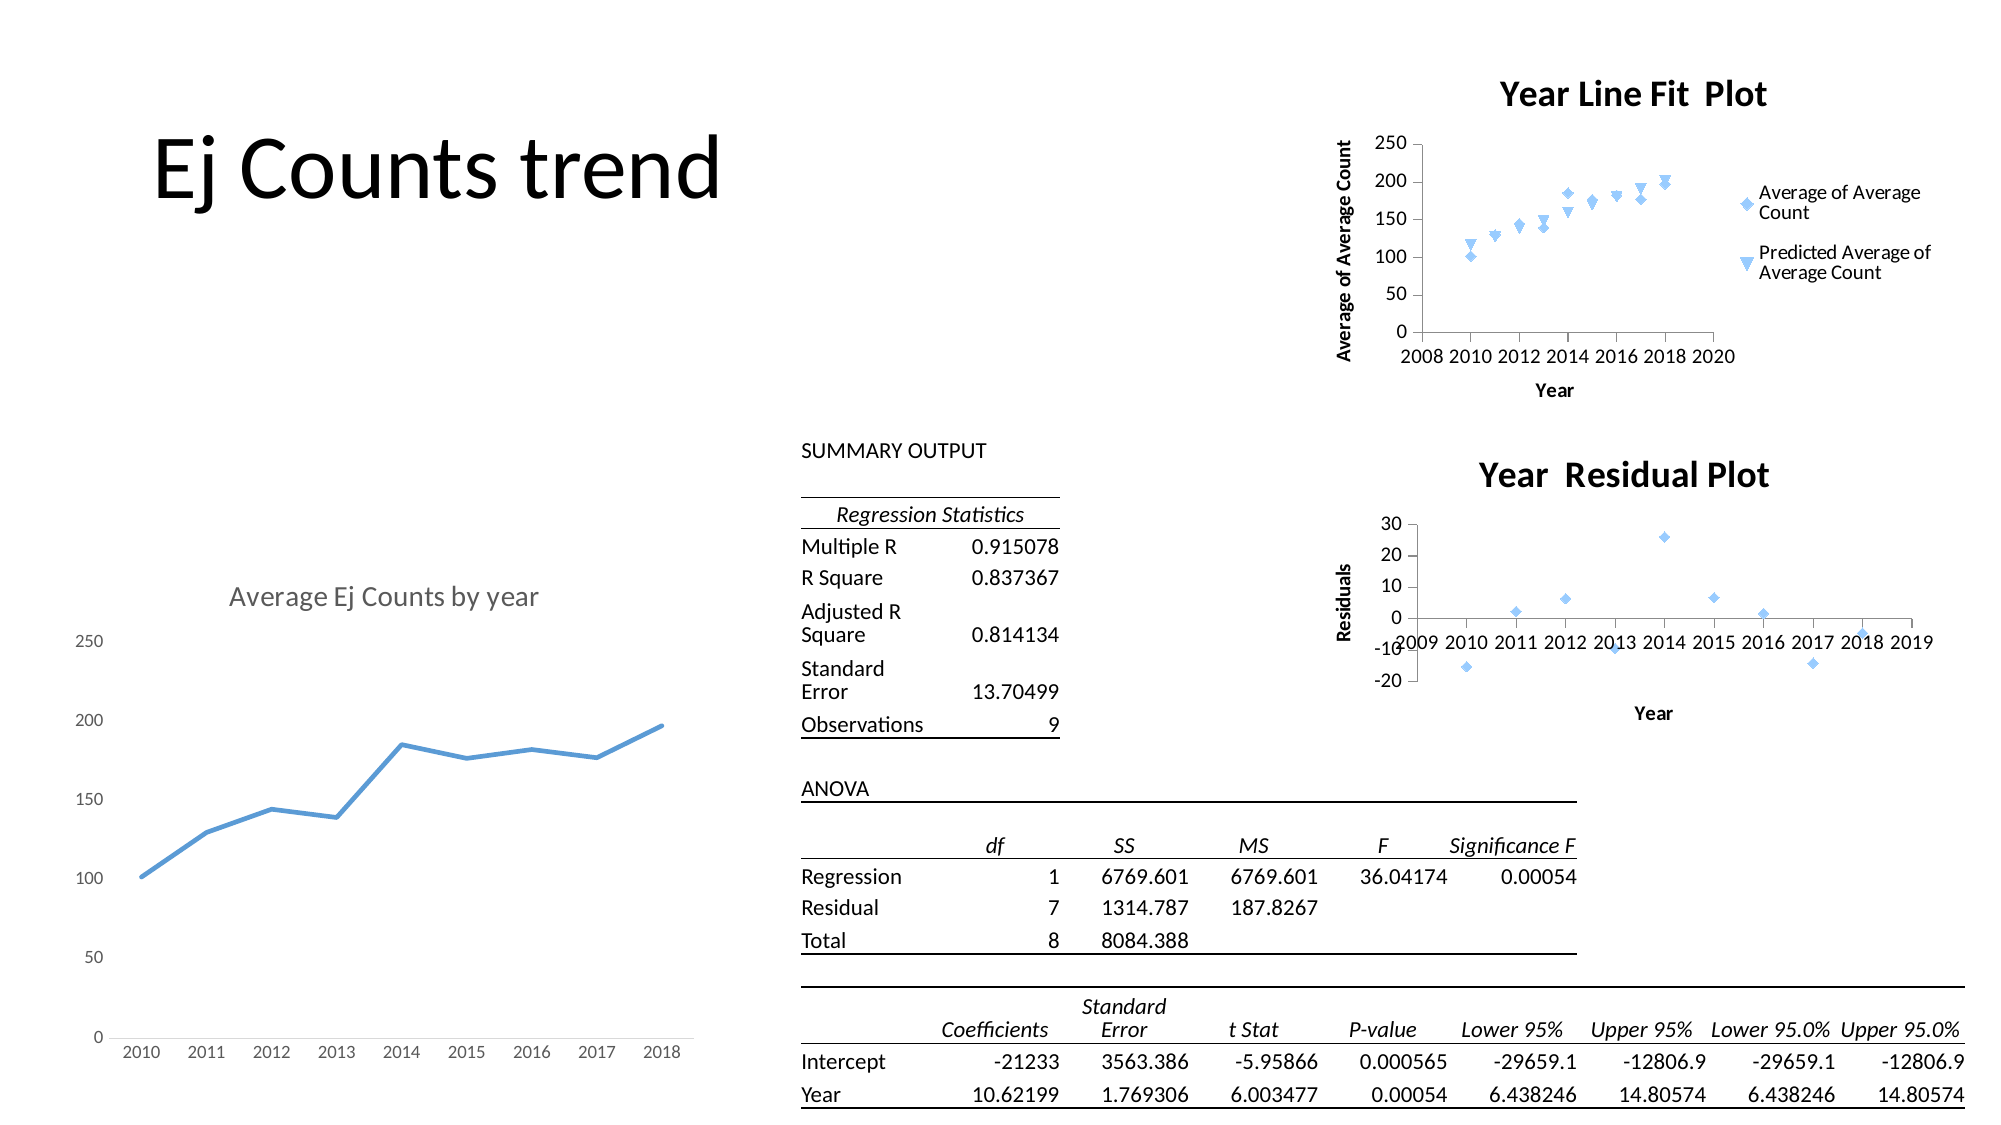

### Chart: Year Line Fit  Plot

| Category |  |  |
|---|---|---|
# Ej Counts trend
| SUMMARY OUTPUT |  |  |  |  |  |  |  |  |
| --- | --- | --- | --- | --- | --- | --- | --- | --- |
|  |  |  |  |  |  |  |  |  |
| Regression Statistics |  |  |  |  |  |  |  |  |
| Multiple R | 0.915078 |  |  |  |  |  |  |  |
| R Square | 0.837367 |  |  |  |  |  |  |  |
| Adjusted R Square | 0.814134 |  |  |  |  |  |  |  |
| Standard Error | 13.70499 |  |  |  |  |  |  |  |
| Observations | 9 |  |  |  |  |  |  |  |
|  |  |  |  |  |  |  |  |  |
| ANOVA |  |  |  |  |  |  |  |  |
|  | df | SS | MS | F | Significance F |  |  |  |
| Regression | 1 | 6769.601 | 6769.601 | 36.04174 | 0.00054 |  |  |  |
| Residual | 7 | 1314.787 | 187.8267 |  |  |  |  |  |
| Total | 8 | 8084.388 |  |  |  |  |  |  |
|  |  |  |  |  |  |  |  |  |
|  | Coefficients | Standard Error | t Stat | P-value | Lower 95% | Upper 95% | Lower 95.0% | Upper 95.0% |
| Intercept | -21233 | 3563.386 | -5.95866 | 0.000565 | -29659.1 | -12806.9 | -29659.1 | -12806.9 |
| Year | 10.62199 | 1.769306 | 6.003477 | 0.00054 | 6.438246 | 14.80574 | 6.438246 | 14.80574 |

### Chart: Year  Residual Plot

| Category |  |
|---|---|

### Chart: Average Ej Counts by year

| Category | Average of Average Count |
|---|---|
| 2010 | 101.96666666666667 |
| 2011 | 130.18518518518516 |
| 2012 | 144.88125 |
| 2013 | 139.625 |
| 2014 | 185.74166666666667 |
| 2015 | 177.025 |
| 2016 | 182.63541666666666 |
| 2017 | 177.44444444444443 |
| 2018 | 197.625 |